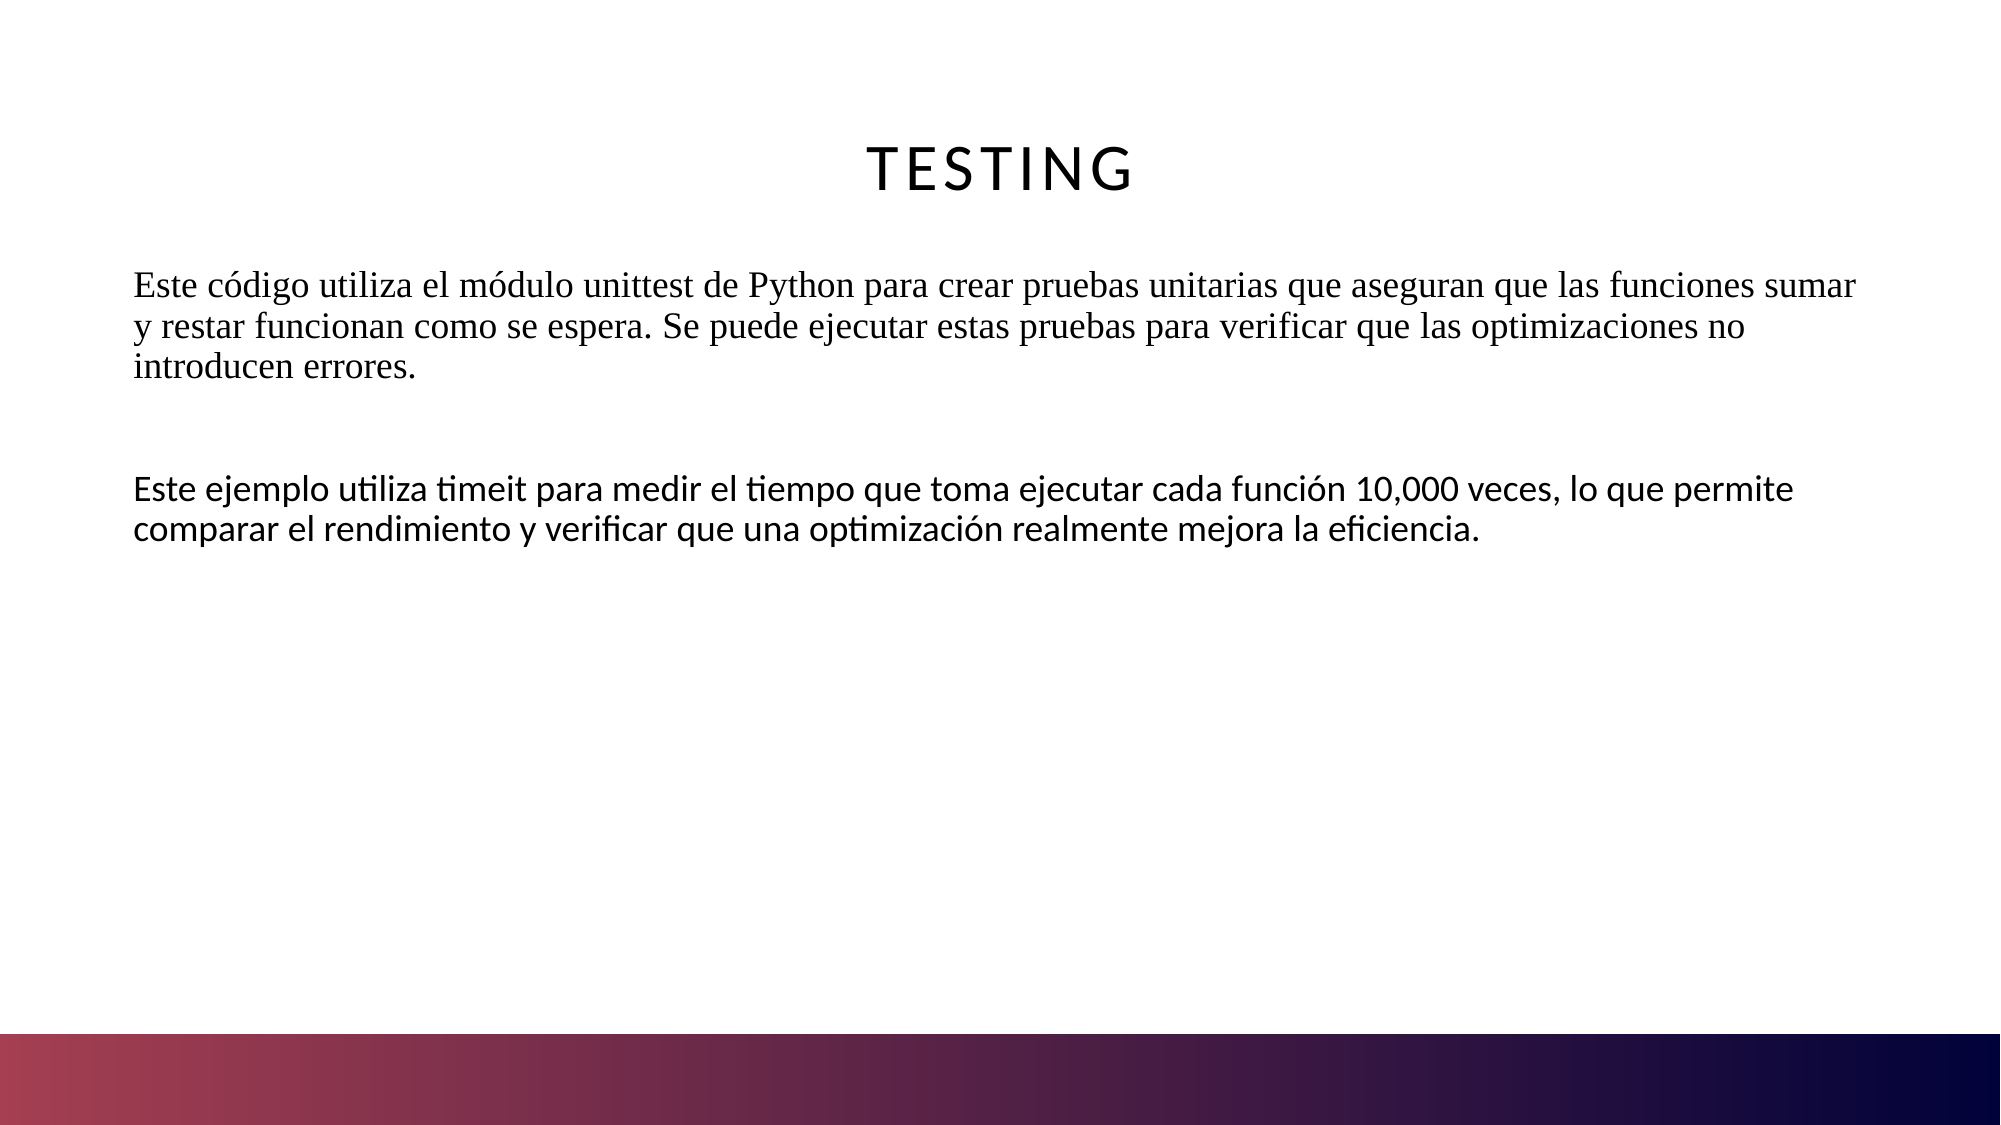

# Testing
Este código utiliza el módulo unittest de Python para crear pruebas unitarias que aseguran que las funciones sumar y restar funcionan como se espera. Se puede ejecutar estas pruebas para verificar que las optimizaciones no introducen errores.

Este ejemplo utiliza timeit para medir el tiempo que toma ejecutar cada función 10,000 veces, lo que permite comparar el rendimiento y verificar que una optimización realmente mejora la eficiencia.